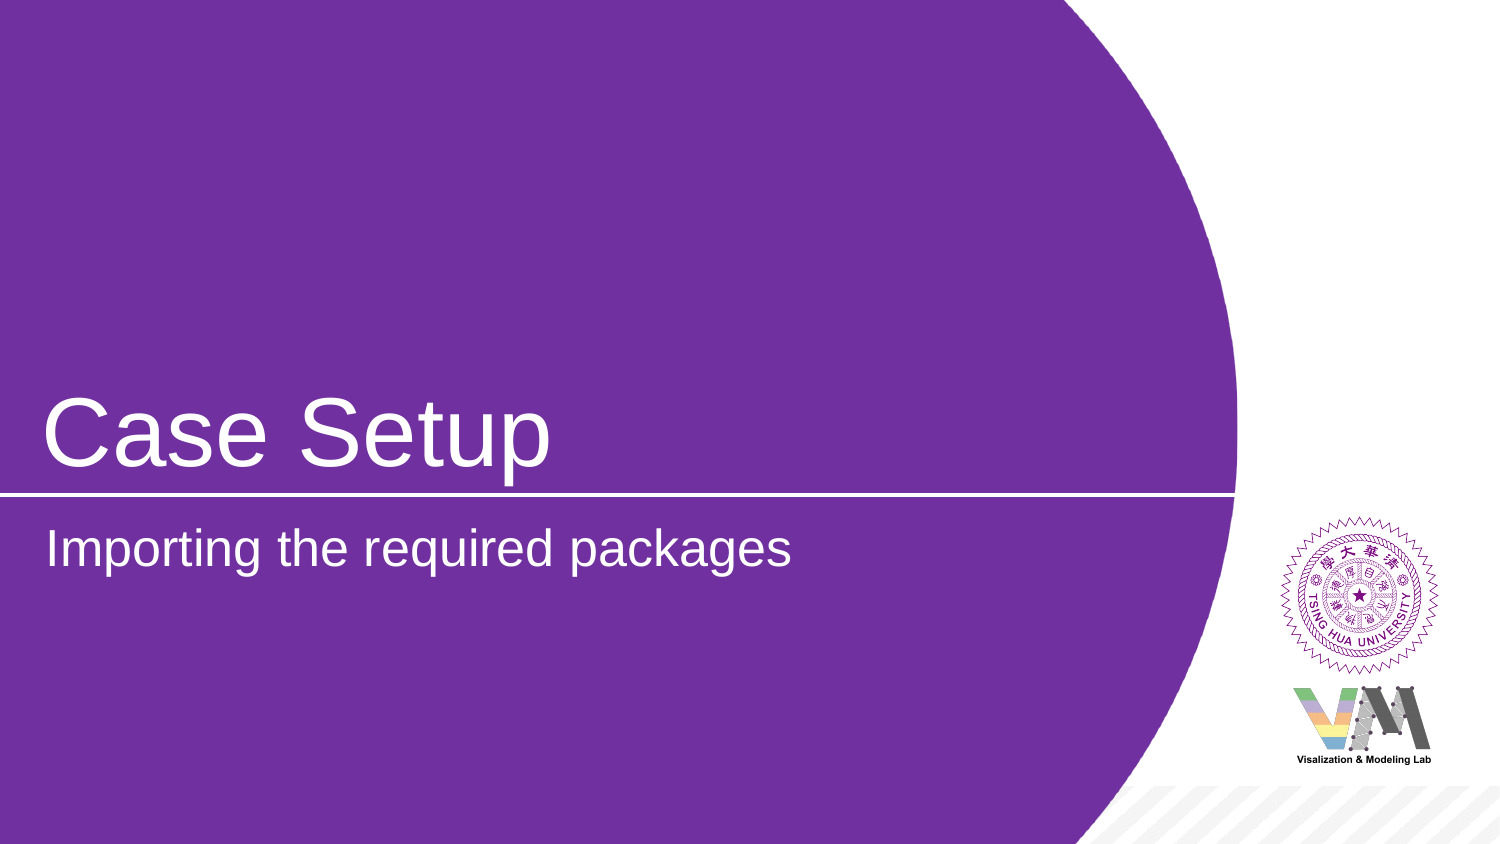

# Case Setup
Importing the required packages